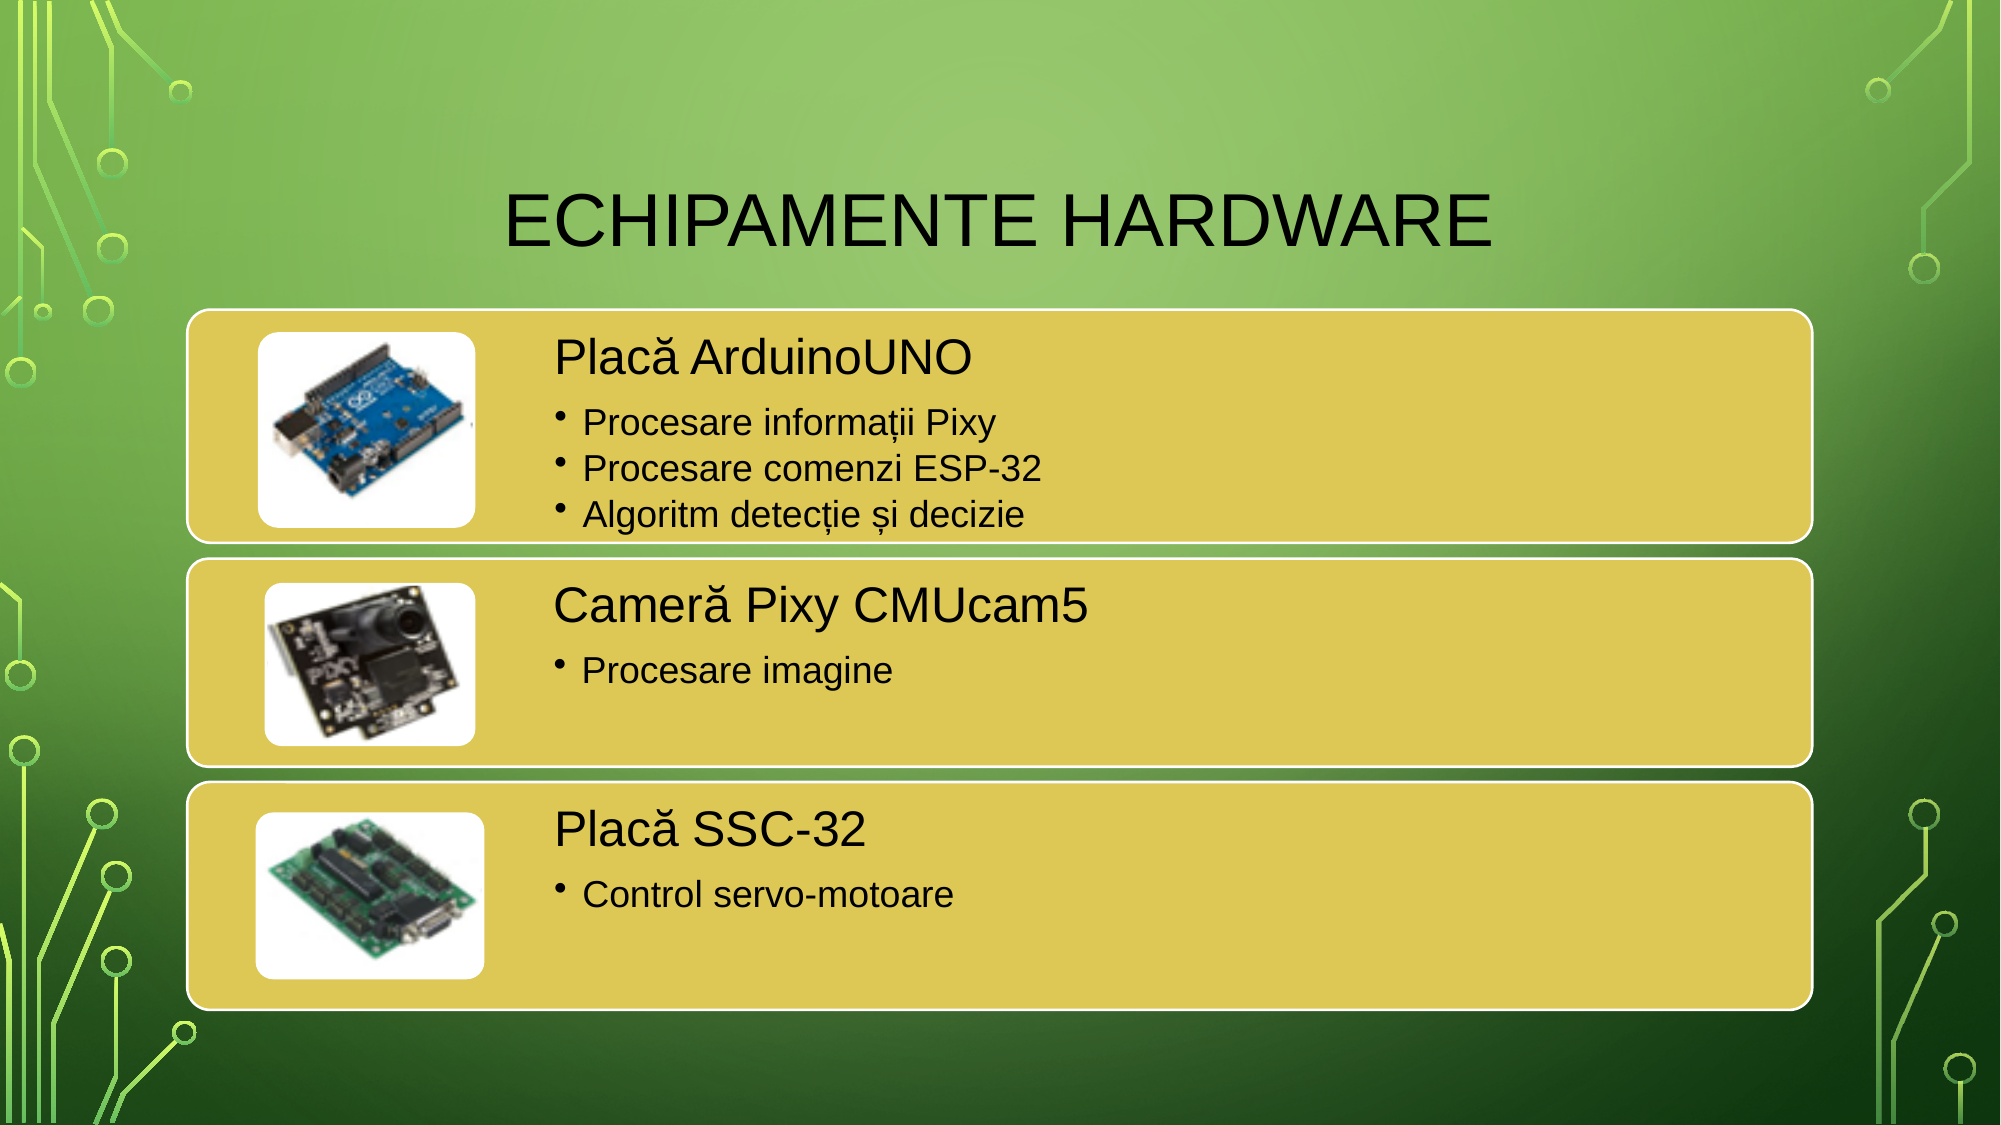

# Echipamente hardware
Placă ArduinoUNO
Procesare informații Pixy
Procesare comenzi ESP-32
Algoritm detecție și decizie
Cameră Pixy CMUcam5
Procesare imagine
Placă SSC-32
Control servo-motoare